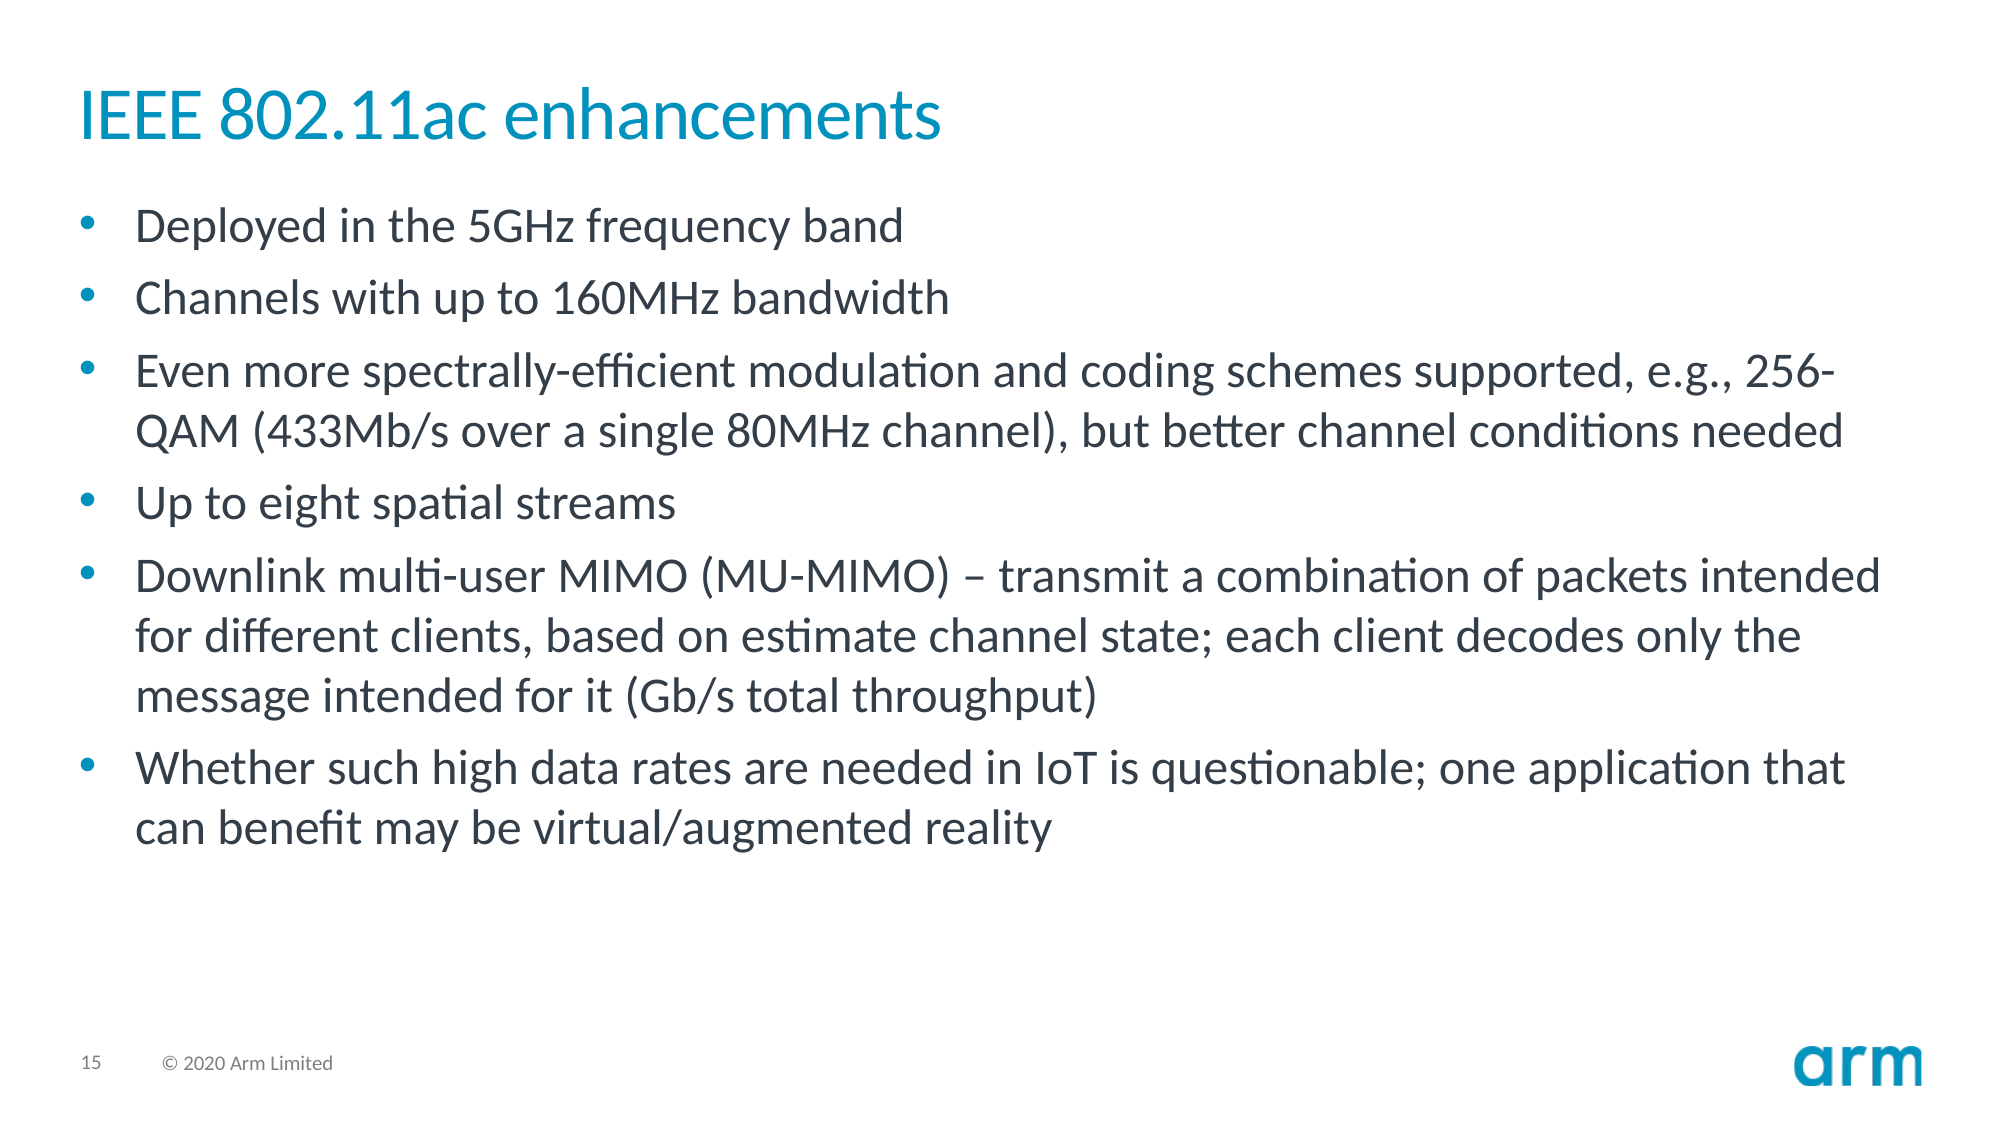

# IEEE 802.11ac enhancements
Deployed in the 5GHz frequency band
Channels with up to 160MHz bandwidth
Even more spectrally-efficient modulation and coding schemes supported, e.g., 256-QAM (433Mb/s over a single 80MHz channel), but better channel conditions needed
Up to eight spatial streams
Downlink multi-user MIMO (MU-MIMO) – transmit a combination of packets intended for different clients, based on estimate channel state; each client decodes only the message intended for it (Gb/s total throughput)
Whether such high data rates are needed in IoT is questionable; one application that can benefit may be virtual/augmented reality